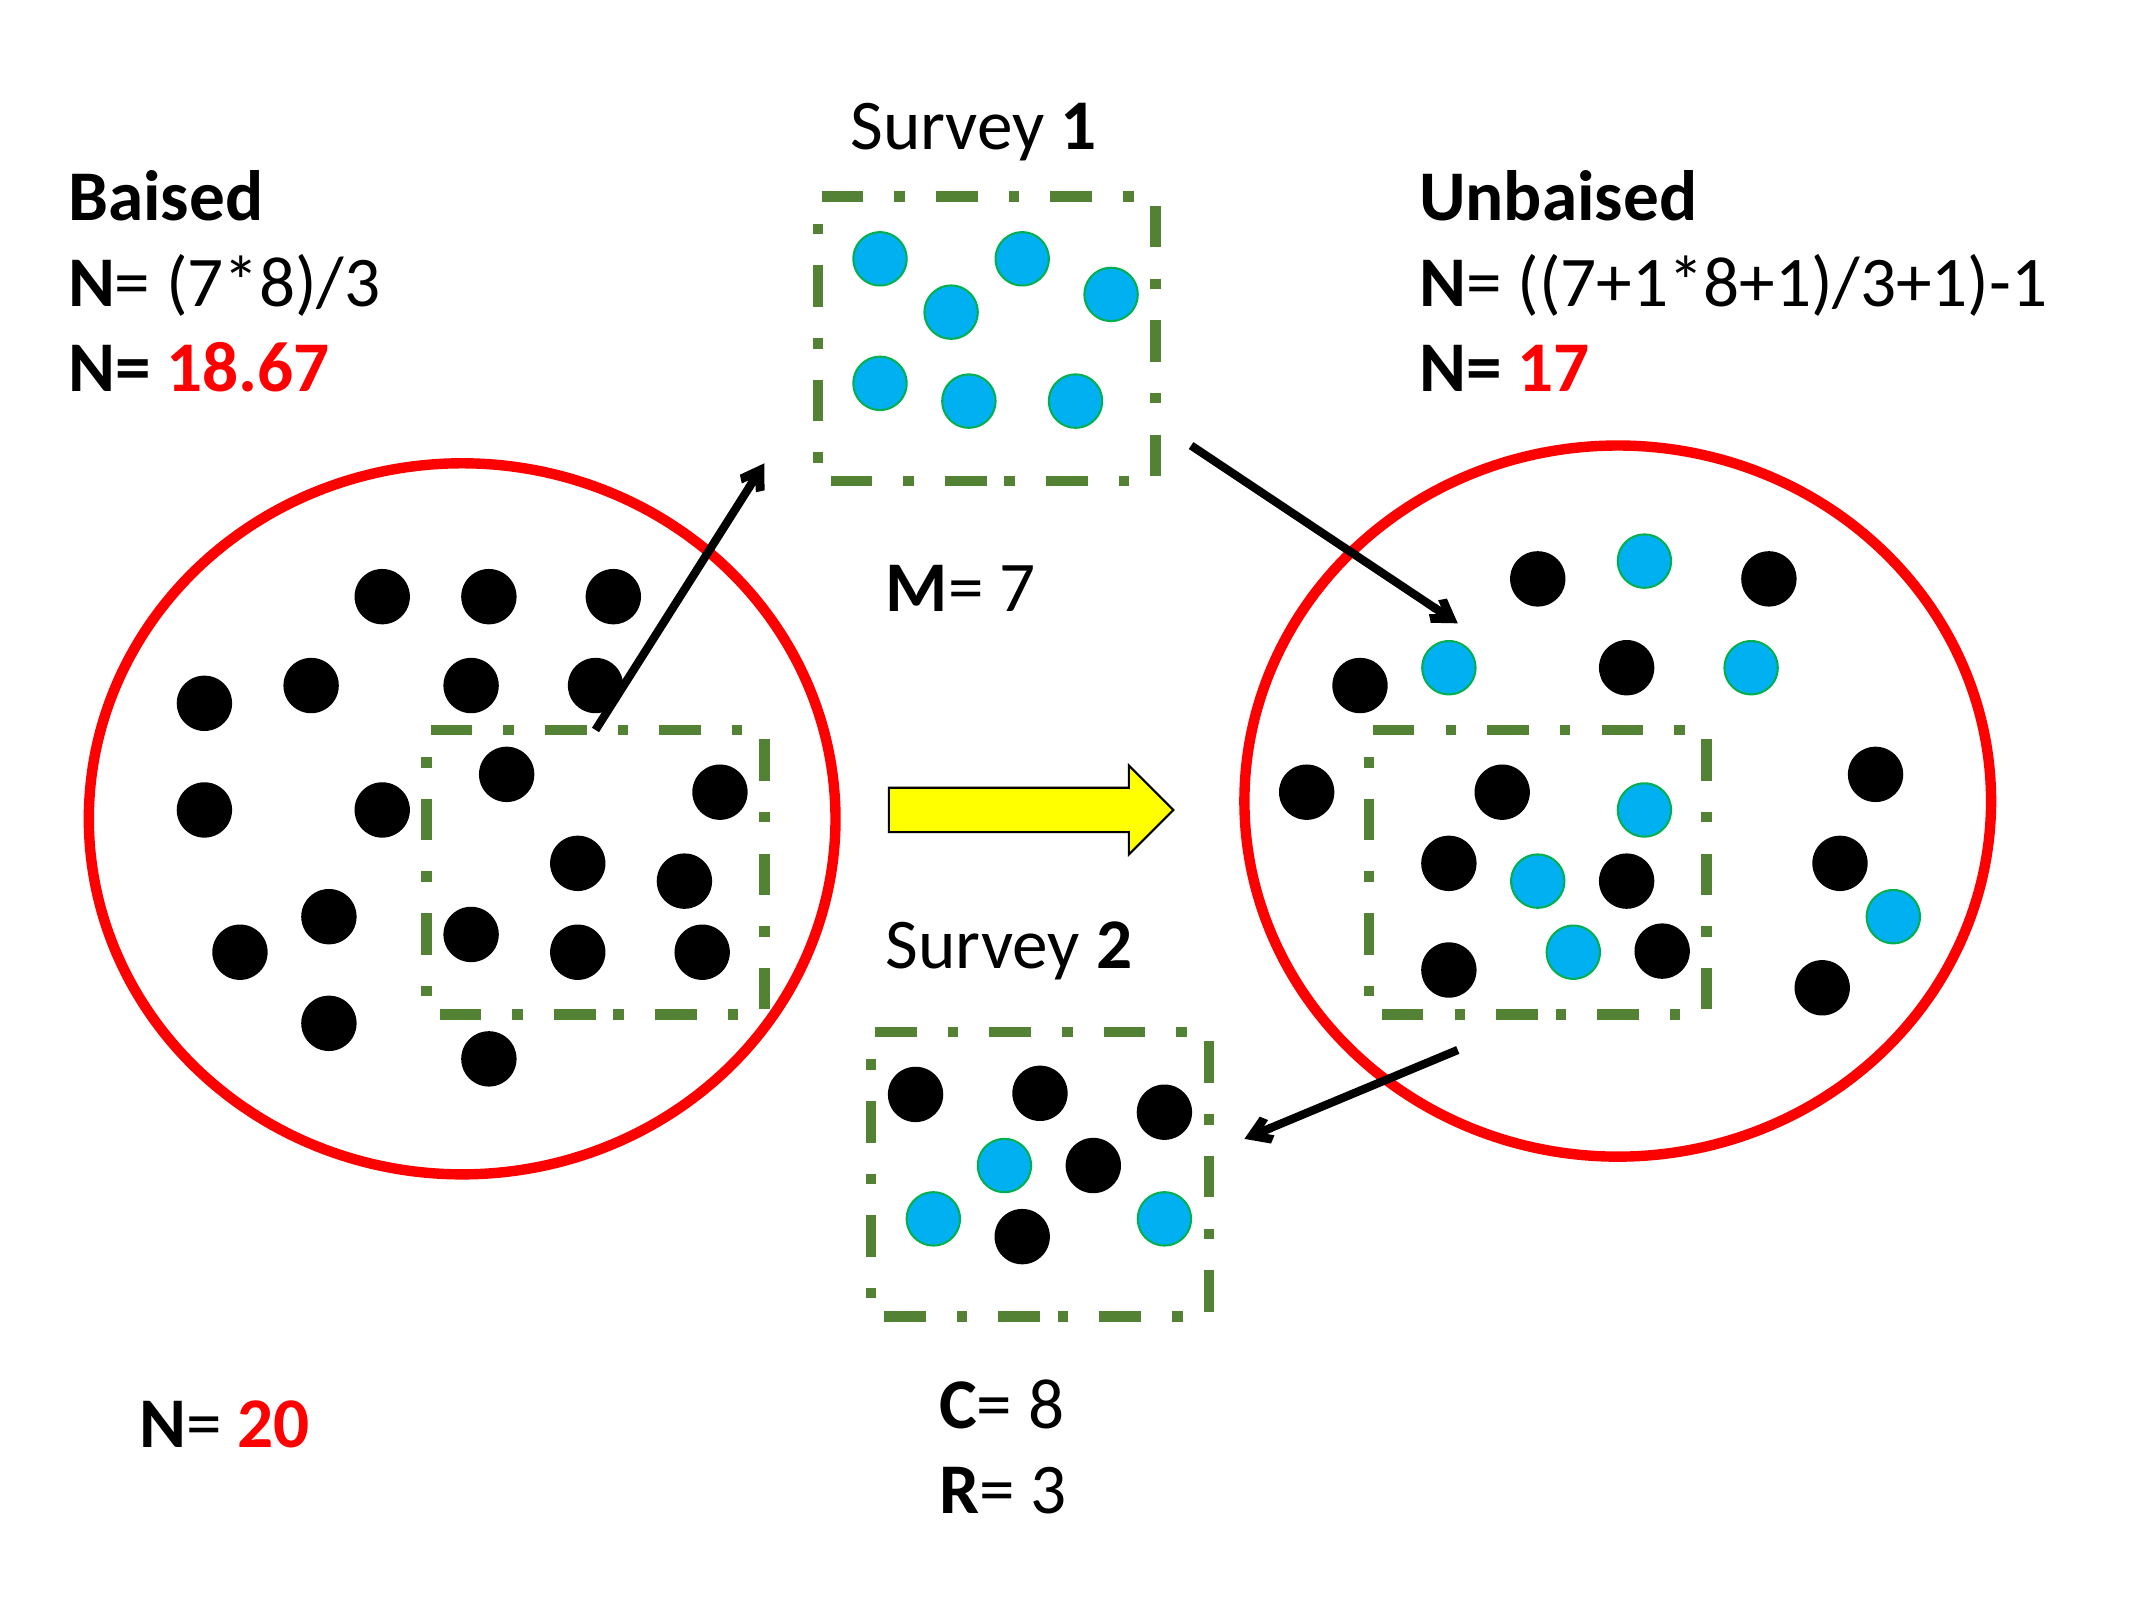

Survey 1
Baised
N= (7*8)/3
N= 18.67
Unbaised
N= ((7+1*8+1)/3+1)-1
N= 17

M= 7

Survey 2

C= 8
R= 3
N= 20